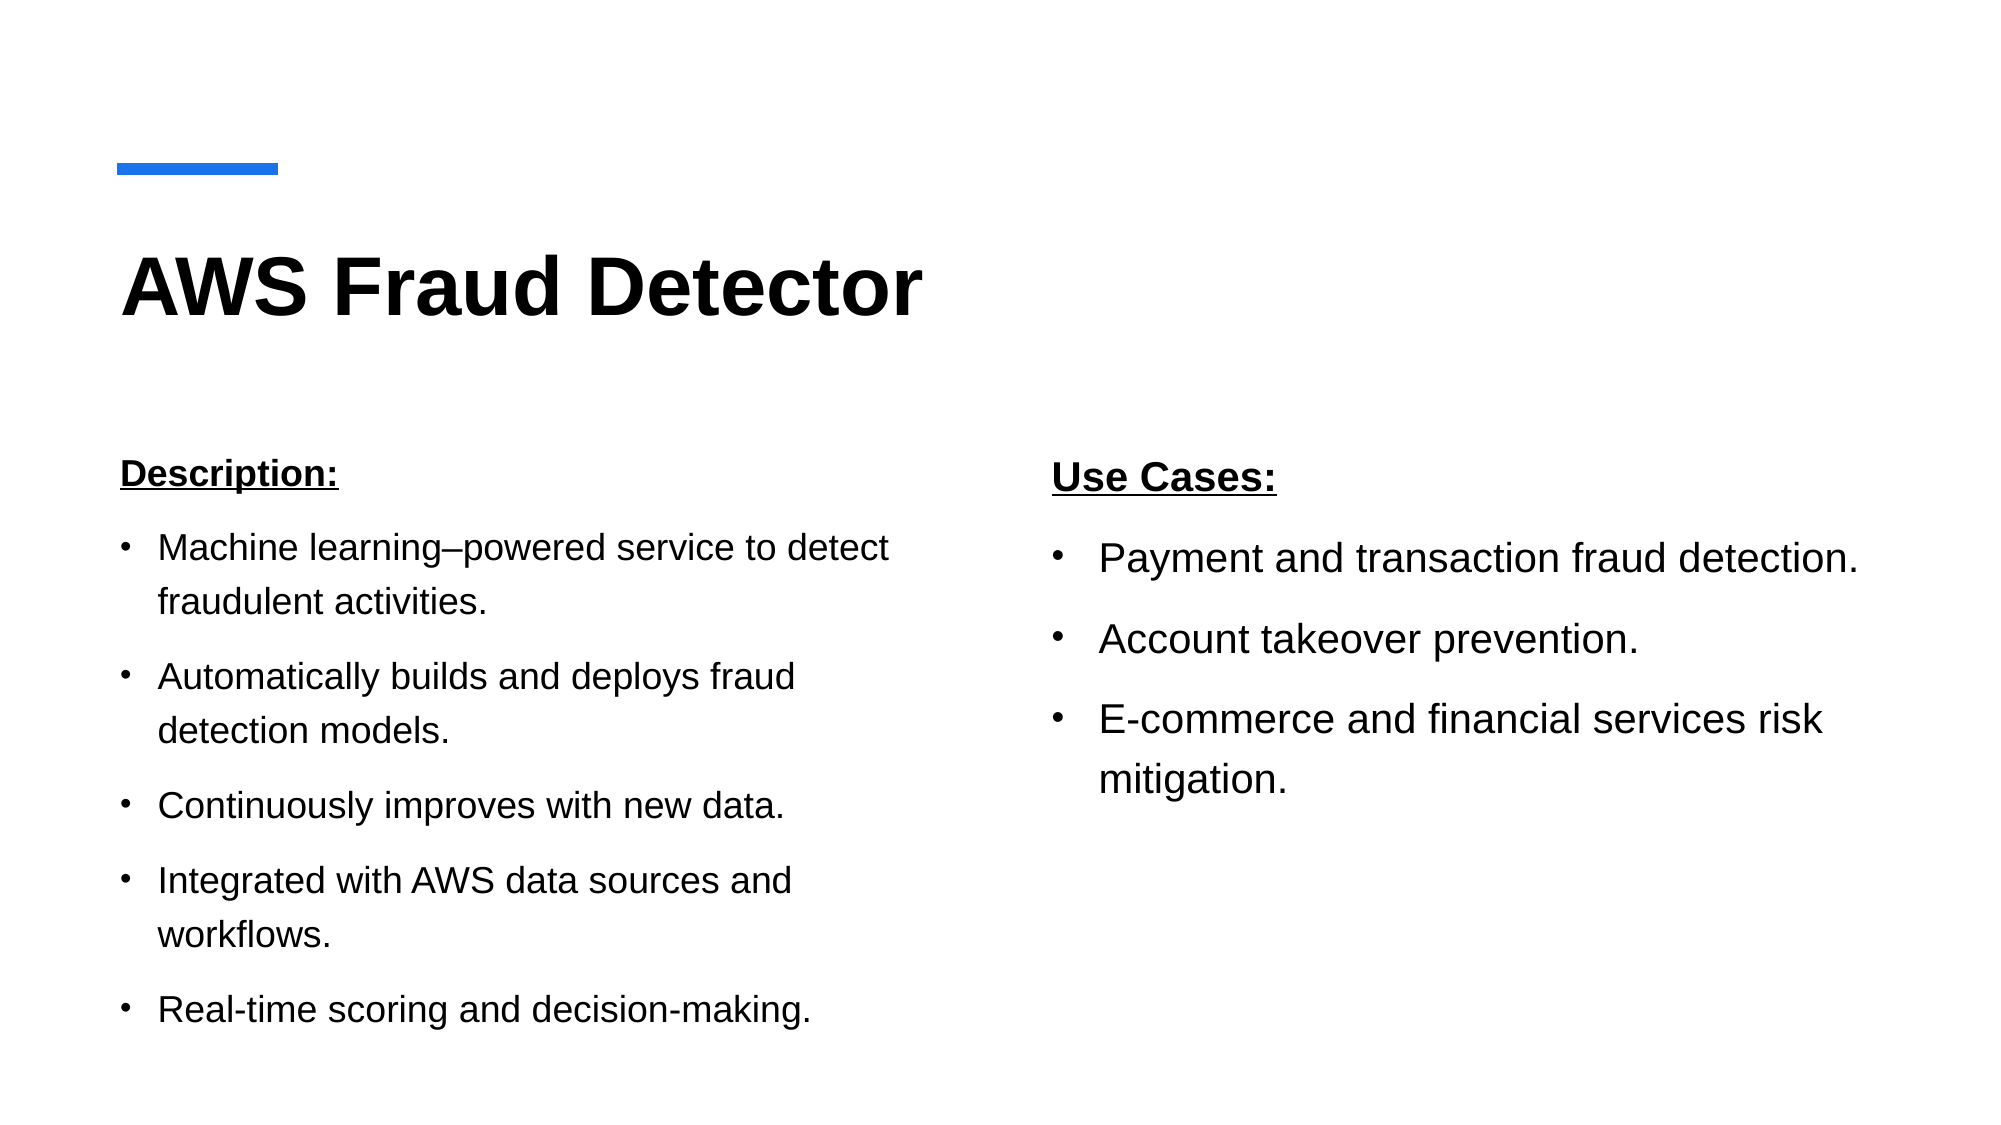

# AWS Fraud Detector
Description:
Machine learning–powered service to detect fraudulent activities.
Automatically builds and deploys fraud detection models.
Continuously improves with new data.
Integrated with AWS data sources and workflows.
Real-time scoring and decision-making.
Use Cases:
Payment and transaction fraud detection.
Account takeover prevention.
E-commerce and financial services risk mitigation.